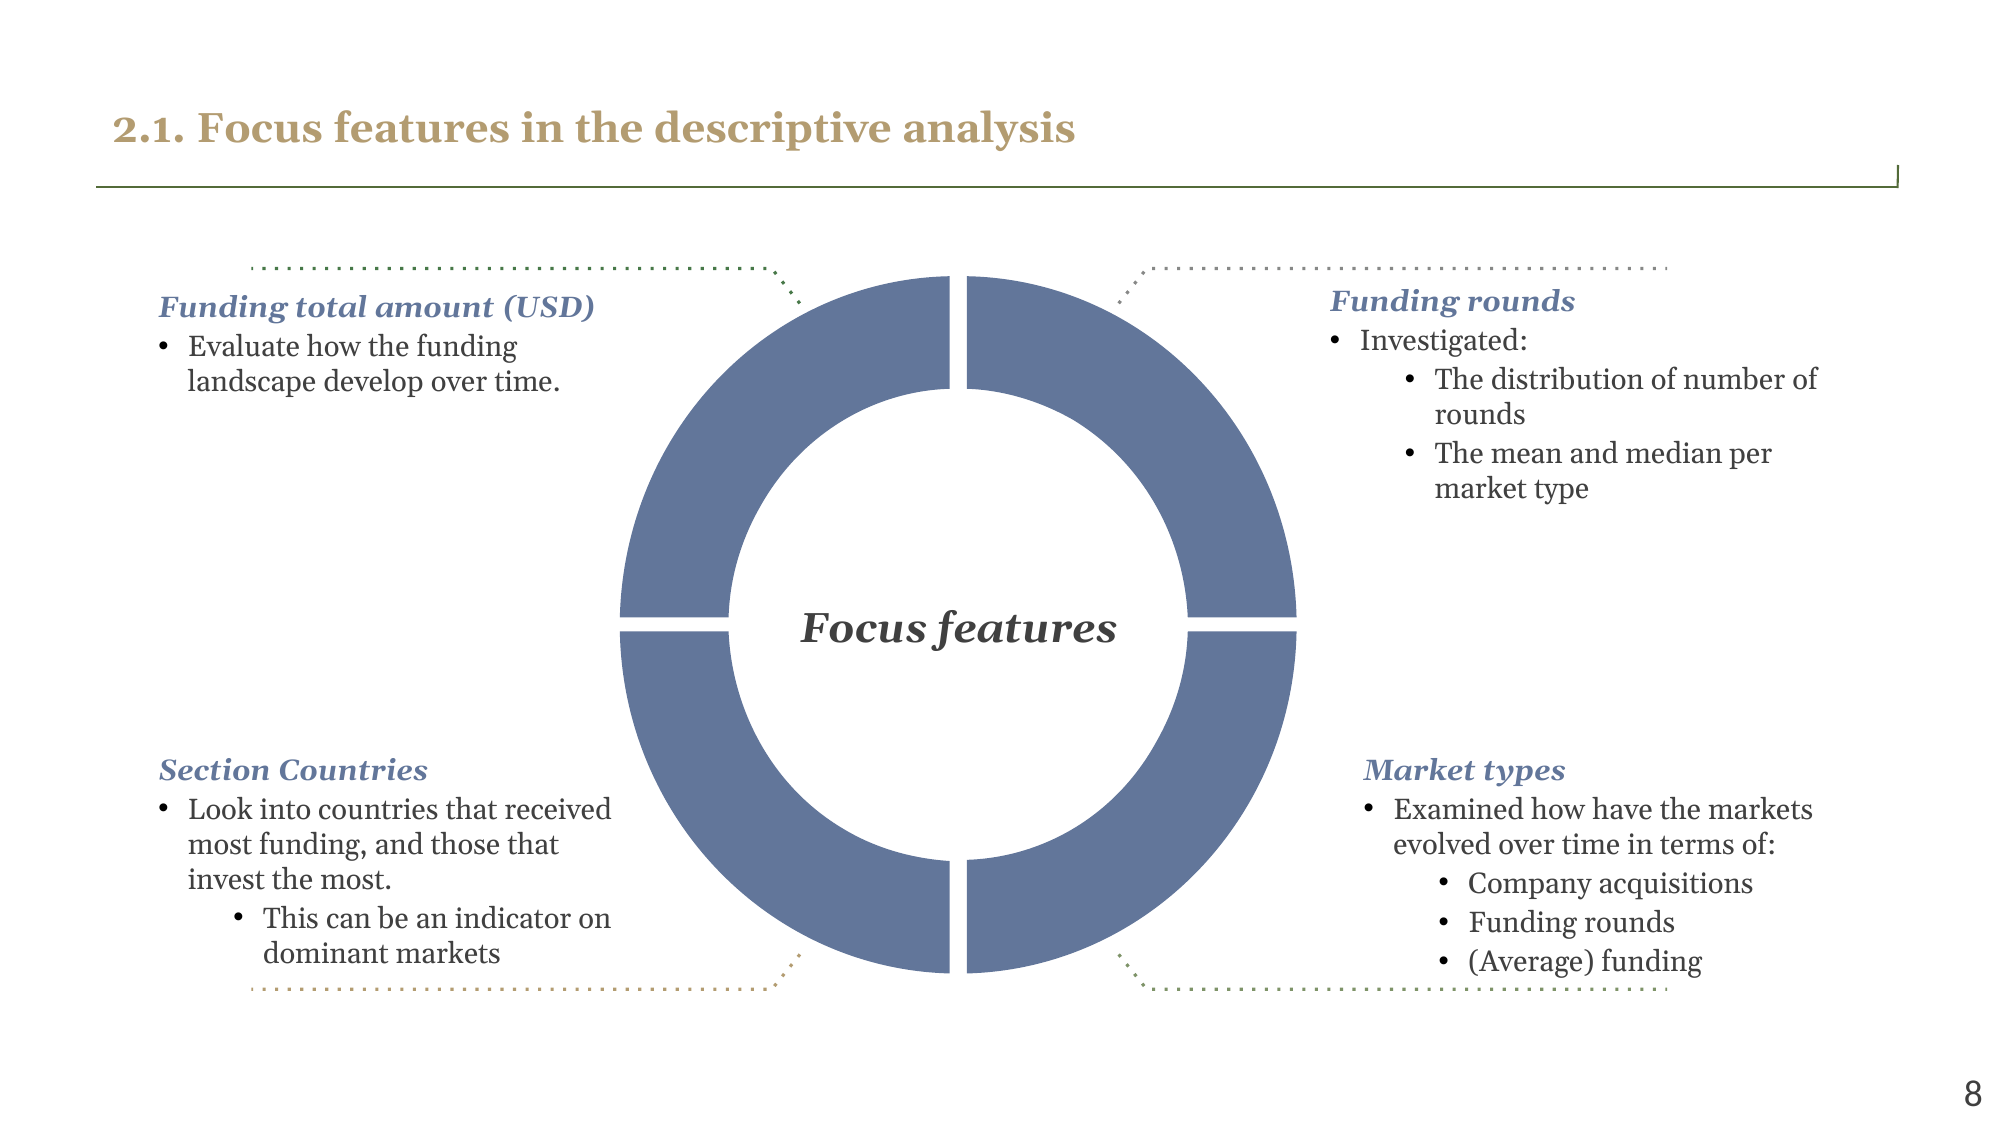

# 2.1. Focus features in the descriptive analysis

Funding rounds
Investigated:
The distribution of number of rounds
The mean and median per market type
Funding total amount (USD)
Evaluate how the funding landscape develop over time.

Focus features
Section Countries
Look into countries that received most funding, and those that invest the most.
This can be an indicator on dominant markets
Market types
Examined how have the markets evolved over time in terms of:
Company acquisitions
Funding rounds
(Average) funding

8